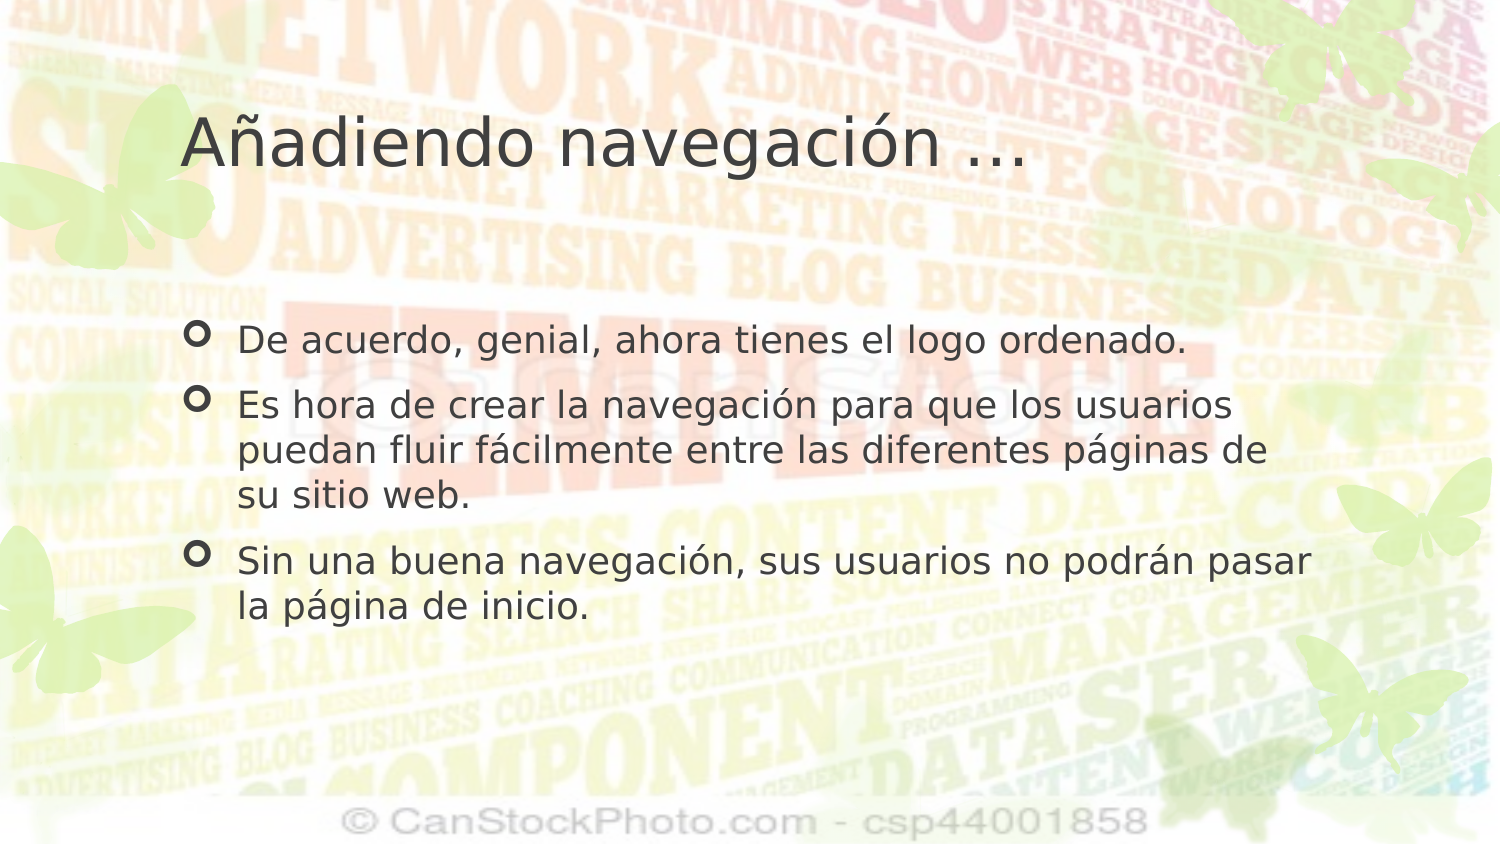

# Añadiendo navegación …
De acuerdo, genial, ahora tienes el logo ordenado.
Es hora de crear la navegación para que los usuarios puedan fluir fácilmente entre las diferentes páginas de su sitio web.
Sin una buena navegación, sus usuarios no podrán pasar la página de inicio.